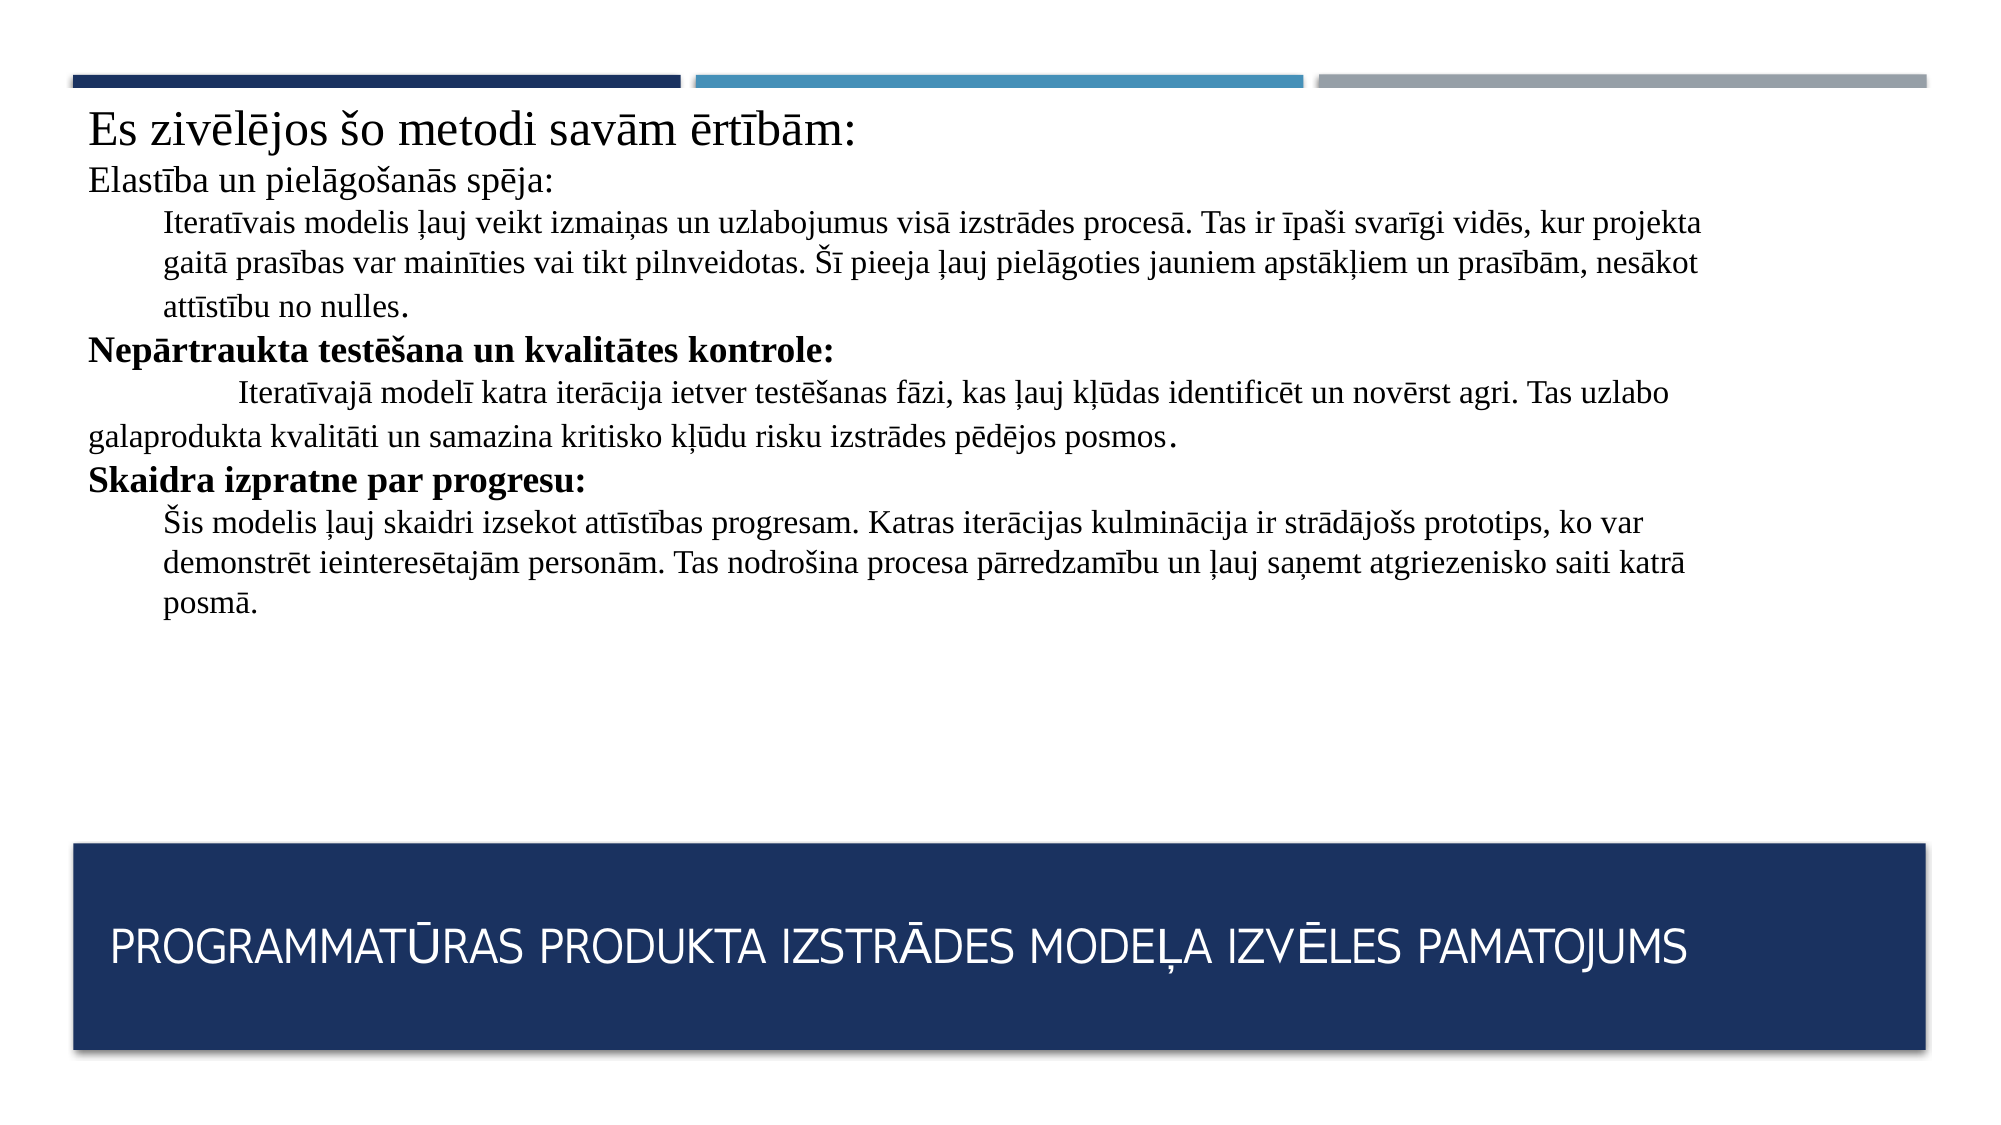

Es zivēlējos šo metodi savām ērtībām:
Elastība un pielāgošanās spēja:
Iteratīvais modelis ļauj veikt izmaiņas un uzlabojumus visā izstrādes procesā. Tas ir īpaši svarīgi vidēs, kur projekta gaitā prasības var mainīties vai tikt pilnveidotas. Šī pieeja ļauj pielāgoties jauniem apstākļiem un prasībām, nesākot attīstību no nulles.
Nepārtraukta testēšana un kvalitātes kontrole:
	Iteratīvajā modelī katra iterācija ietver testēšanas fāzi, kas ļauj kļūdas identificēt un novērst agri. Tas uzlabo 	galaprodukta kvalitāti un samazina kritisko kļūdu risku izstrādes pēdējos posmos.
Skaidra izpratne par progresu:
Šis modelis ļauj skaidri izsekot attīstības progresam. Katras iterācijas kulminācija ir strādājošs prototips, ko var demonstrēt ieinteresētajām personām. Tas nodrošina procesa pārredzamību un ļauj saņemt atgriezenisko saiti katrā posmā.

# Programmatūras produkta izstrādes modeļa izvēles pamatojums